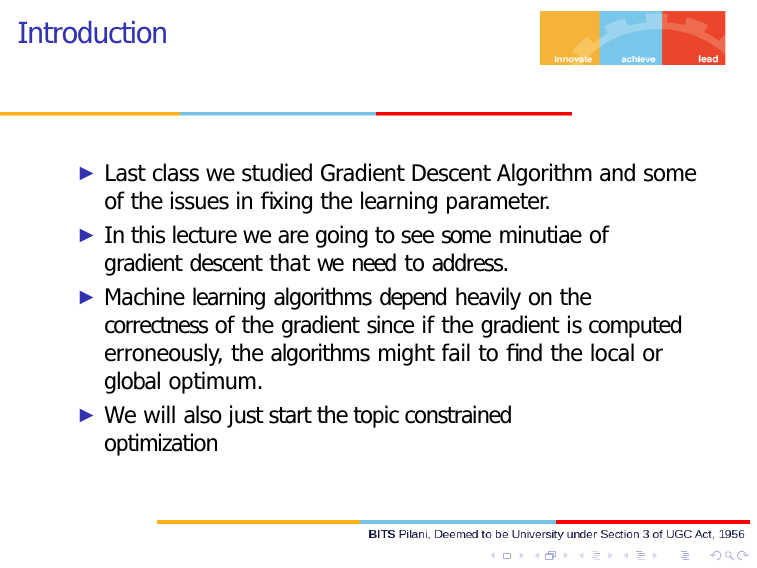

# Introduction
Last class we studied Gradient Descent Algorithm and some of the issues in fixing the learning parameter.
In this lecture we are going to see some minutiae of gradient descent that we need to address.
Machine learning algorithms depend heavily on the correctness of the gradient since if the gradient is computed erroneously, the algorithms might fail to find the local or global optimum.
We will also just start the topic constrained optimization